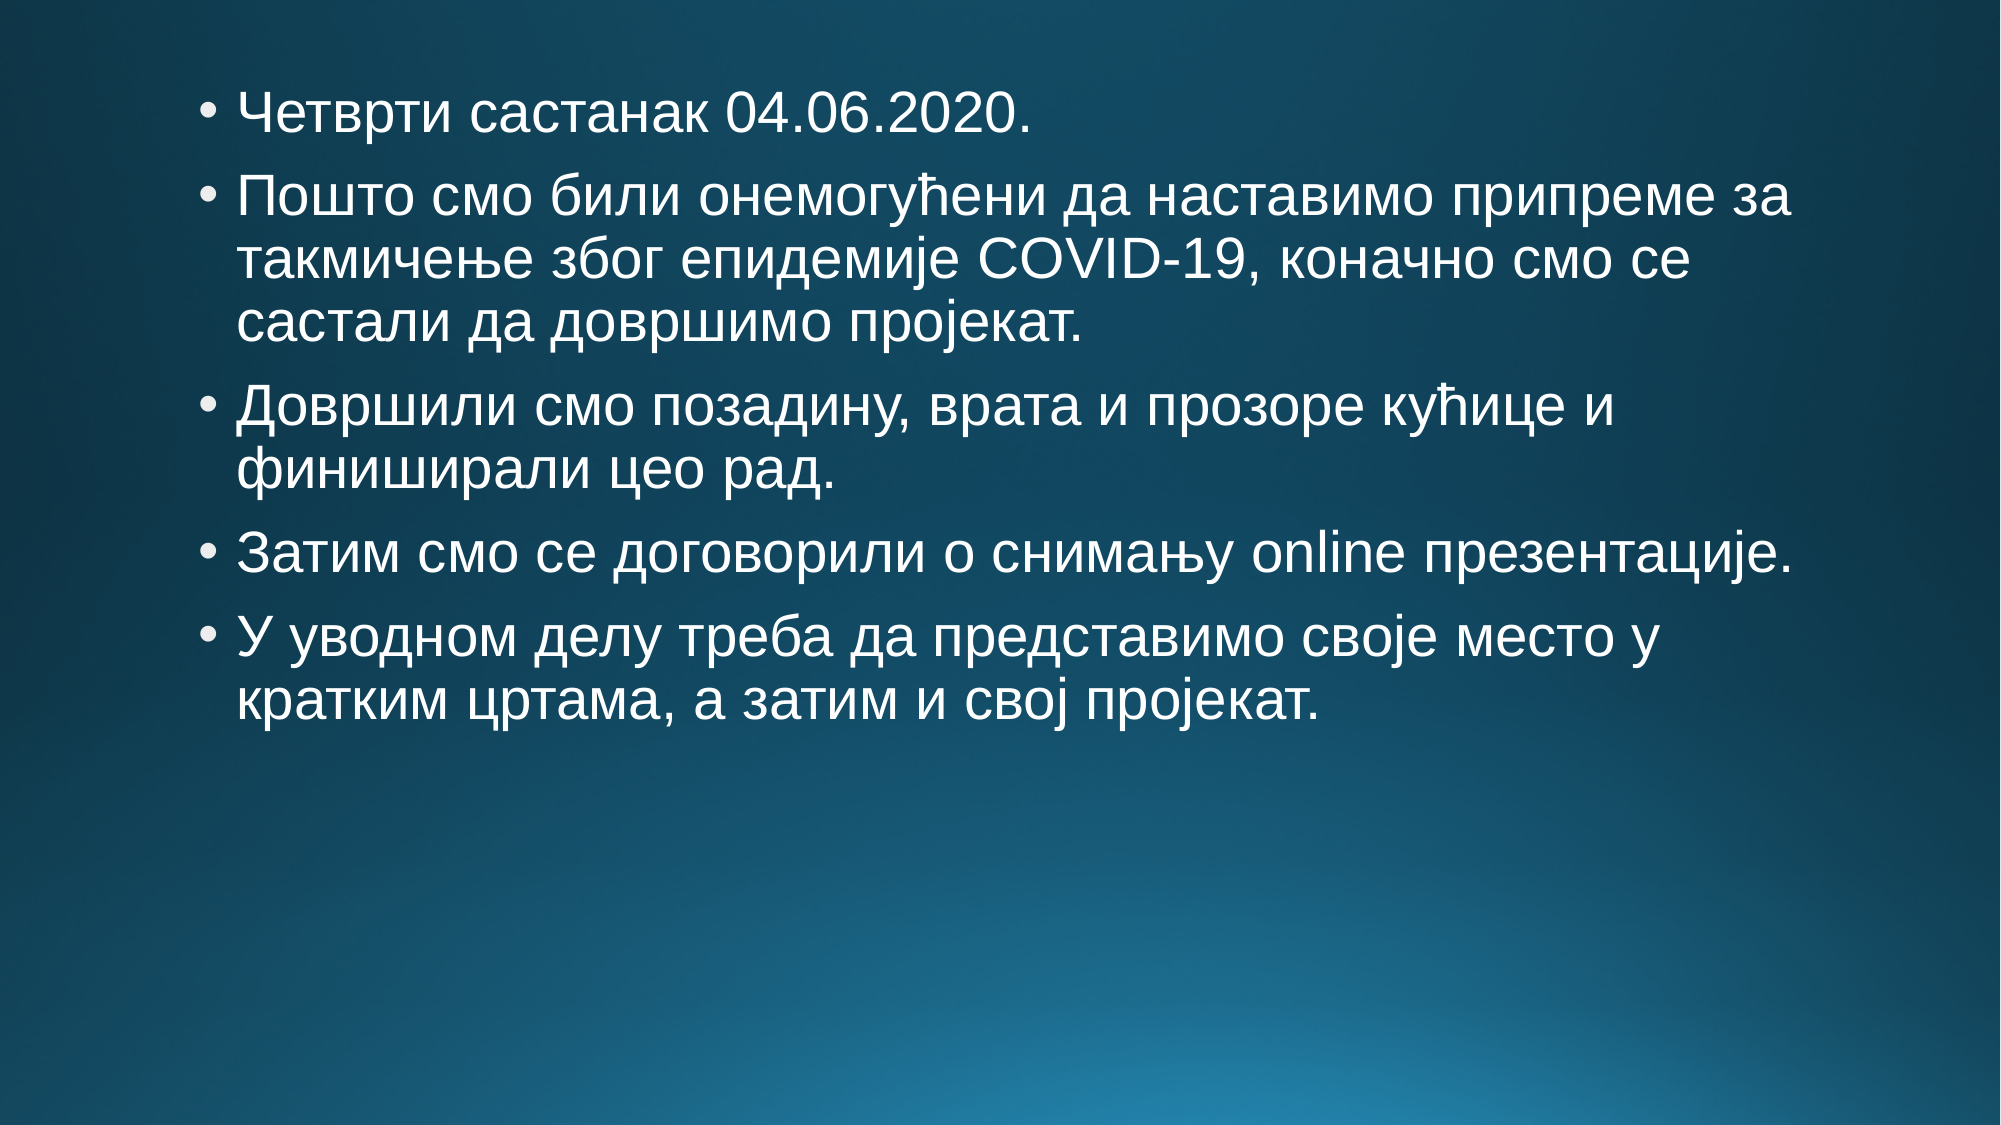

Четврти састанак 04.06.2020.
Пошто смо били онемогућени да наставимо припреме за такмичење због епидемије COVID-19, коначно смо се састали да довршимо пројекат.
Довршили смо позадину, врата и прозоре кућице и финиширали цео рад.
Затим смо се договорили о снимању online презентације.
У уводном делу треба да представимо своје место у кратким цртама, а затим и свој пројекат.